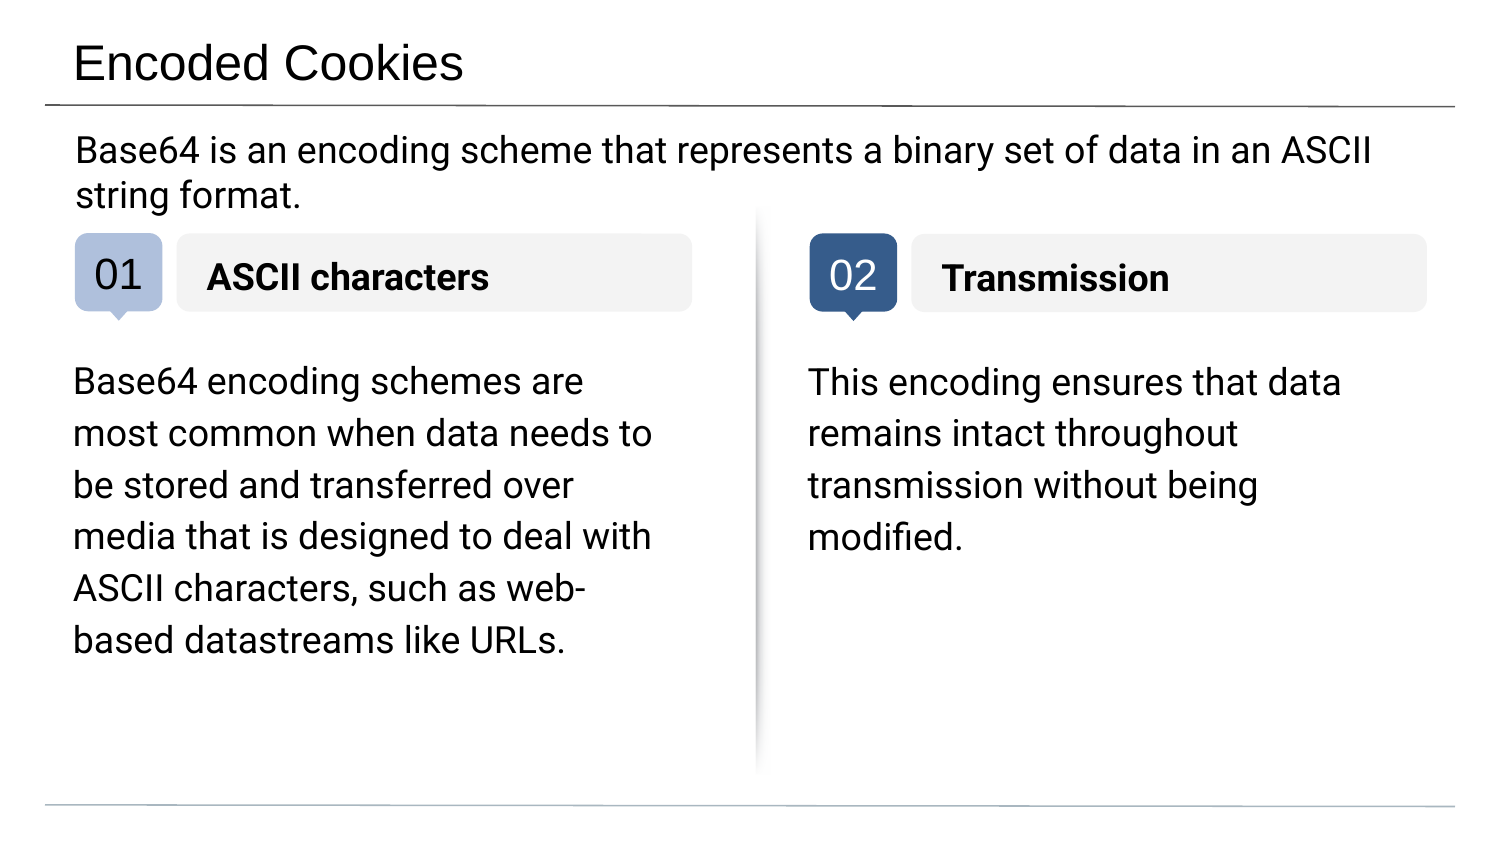

# Encoded Cookies

Base64 is an encoding scheme that represents a binary set of data in an ASCII string format.
ASCII characters
Transmission
Base64 encoding schemes are most common when data needs to be stored and transferred over media that is designed to deal with ASCII characters, such as web-based datastreams like URLs.
This encoding ensures that data remains intact throughout transmission without being modified.